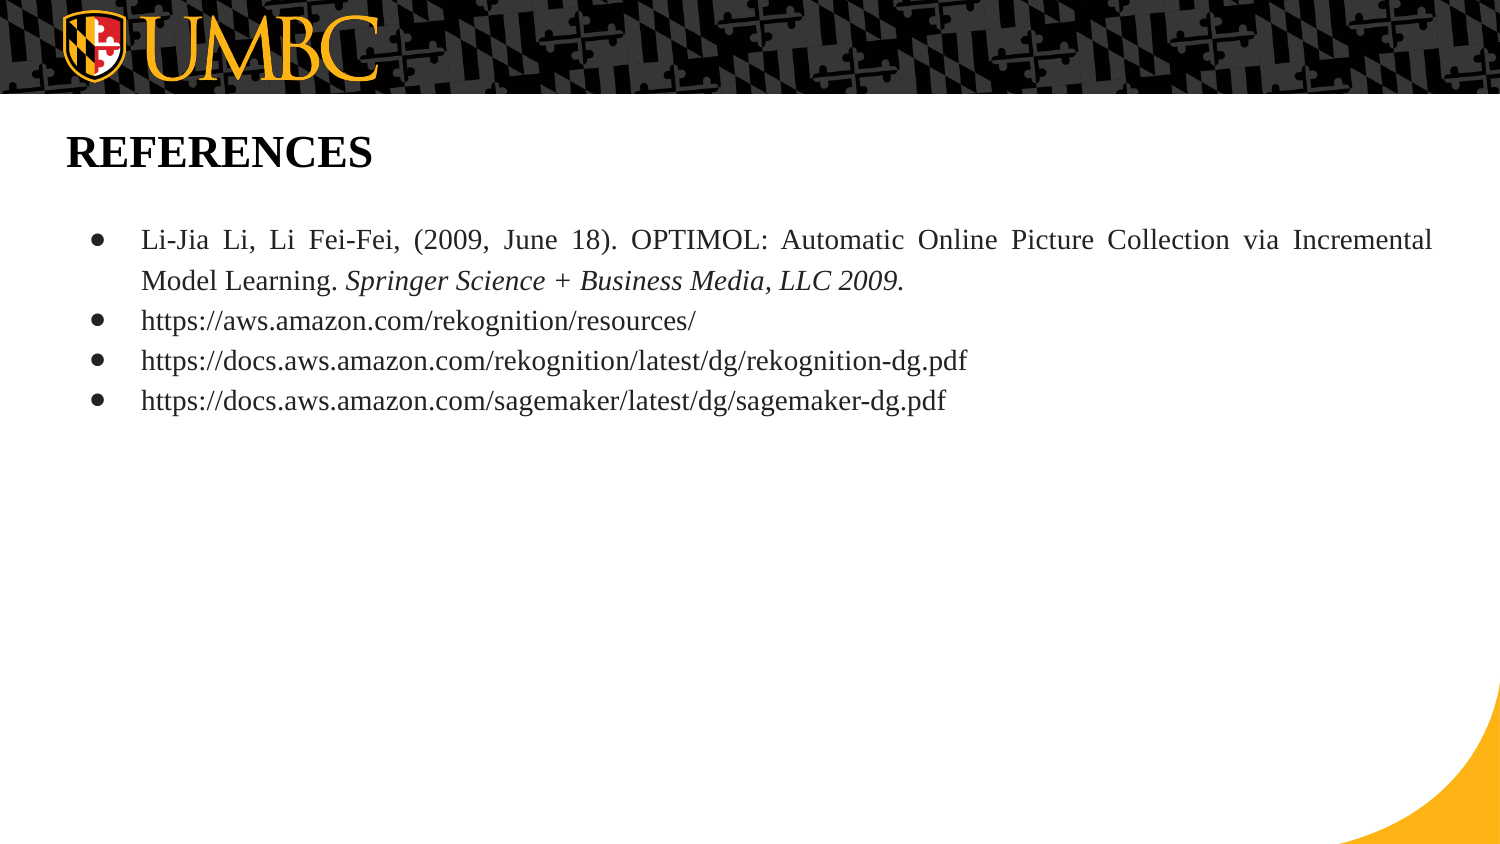

# REFERENCES
Li-Jia Li, Li Fei-Fei, (2009, June 18). OPTIMOL: Automatic Online Picture Collection via Incremental Model Learning. Springer Science + Business Media, LLC 2009.
https://aws.amazon.com/rekognition/resources/
https://docs.aws.amazon.com/rekognition/latest/dg/rekognition-dg.pdf
https://docs.aws.amazon.com/sagemaker/latest/dg/sagemaker-dg.pdf